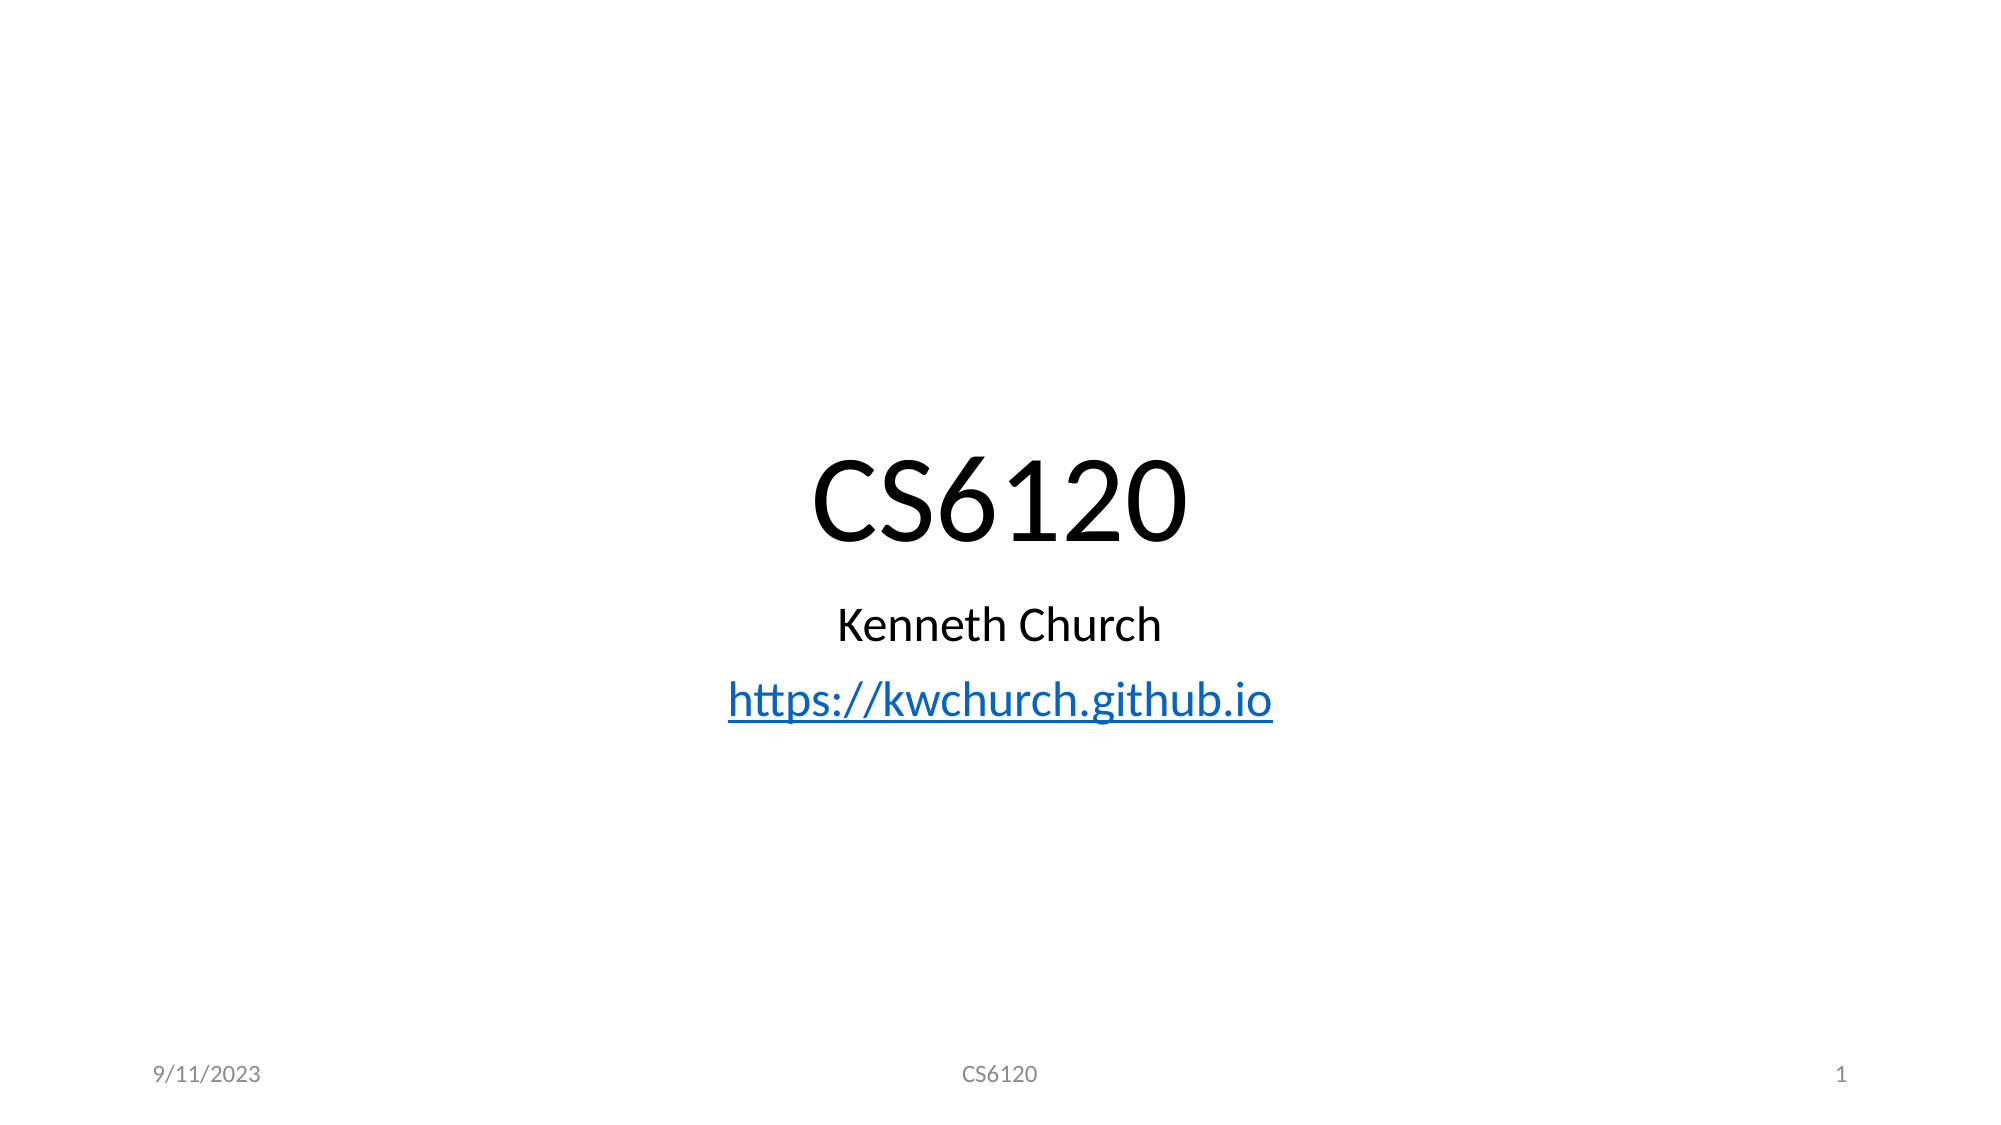

# CS6120
Kenneth Church
https://kwchurch.github.io
9/11/2023
CS6120
1